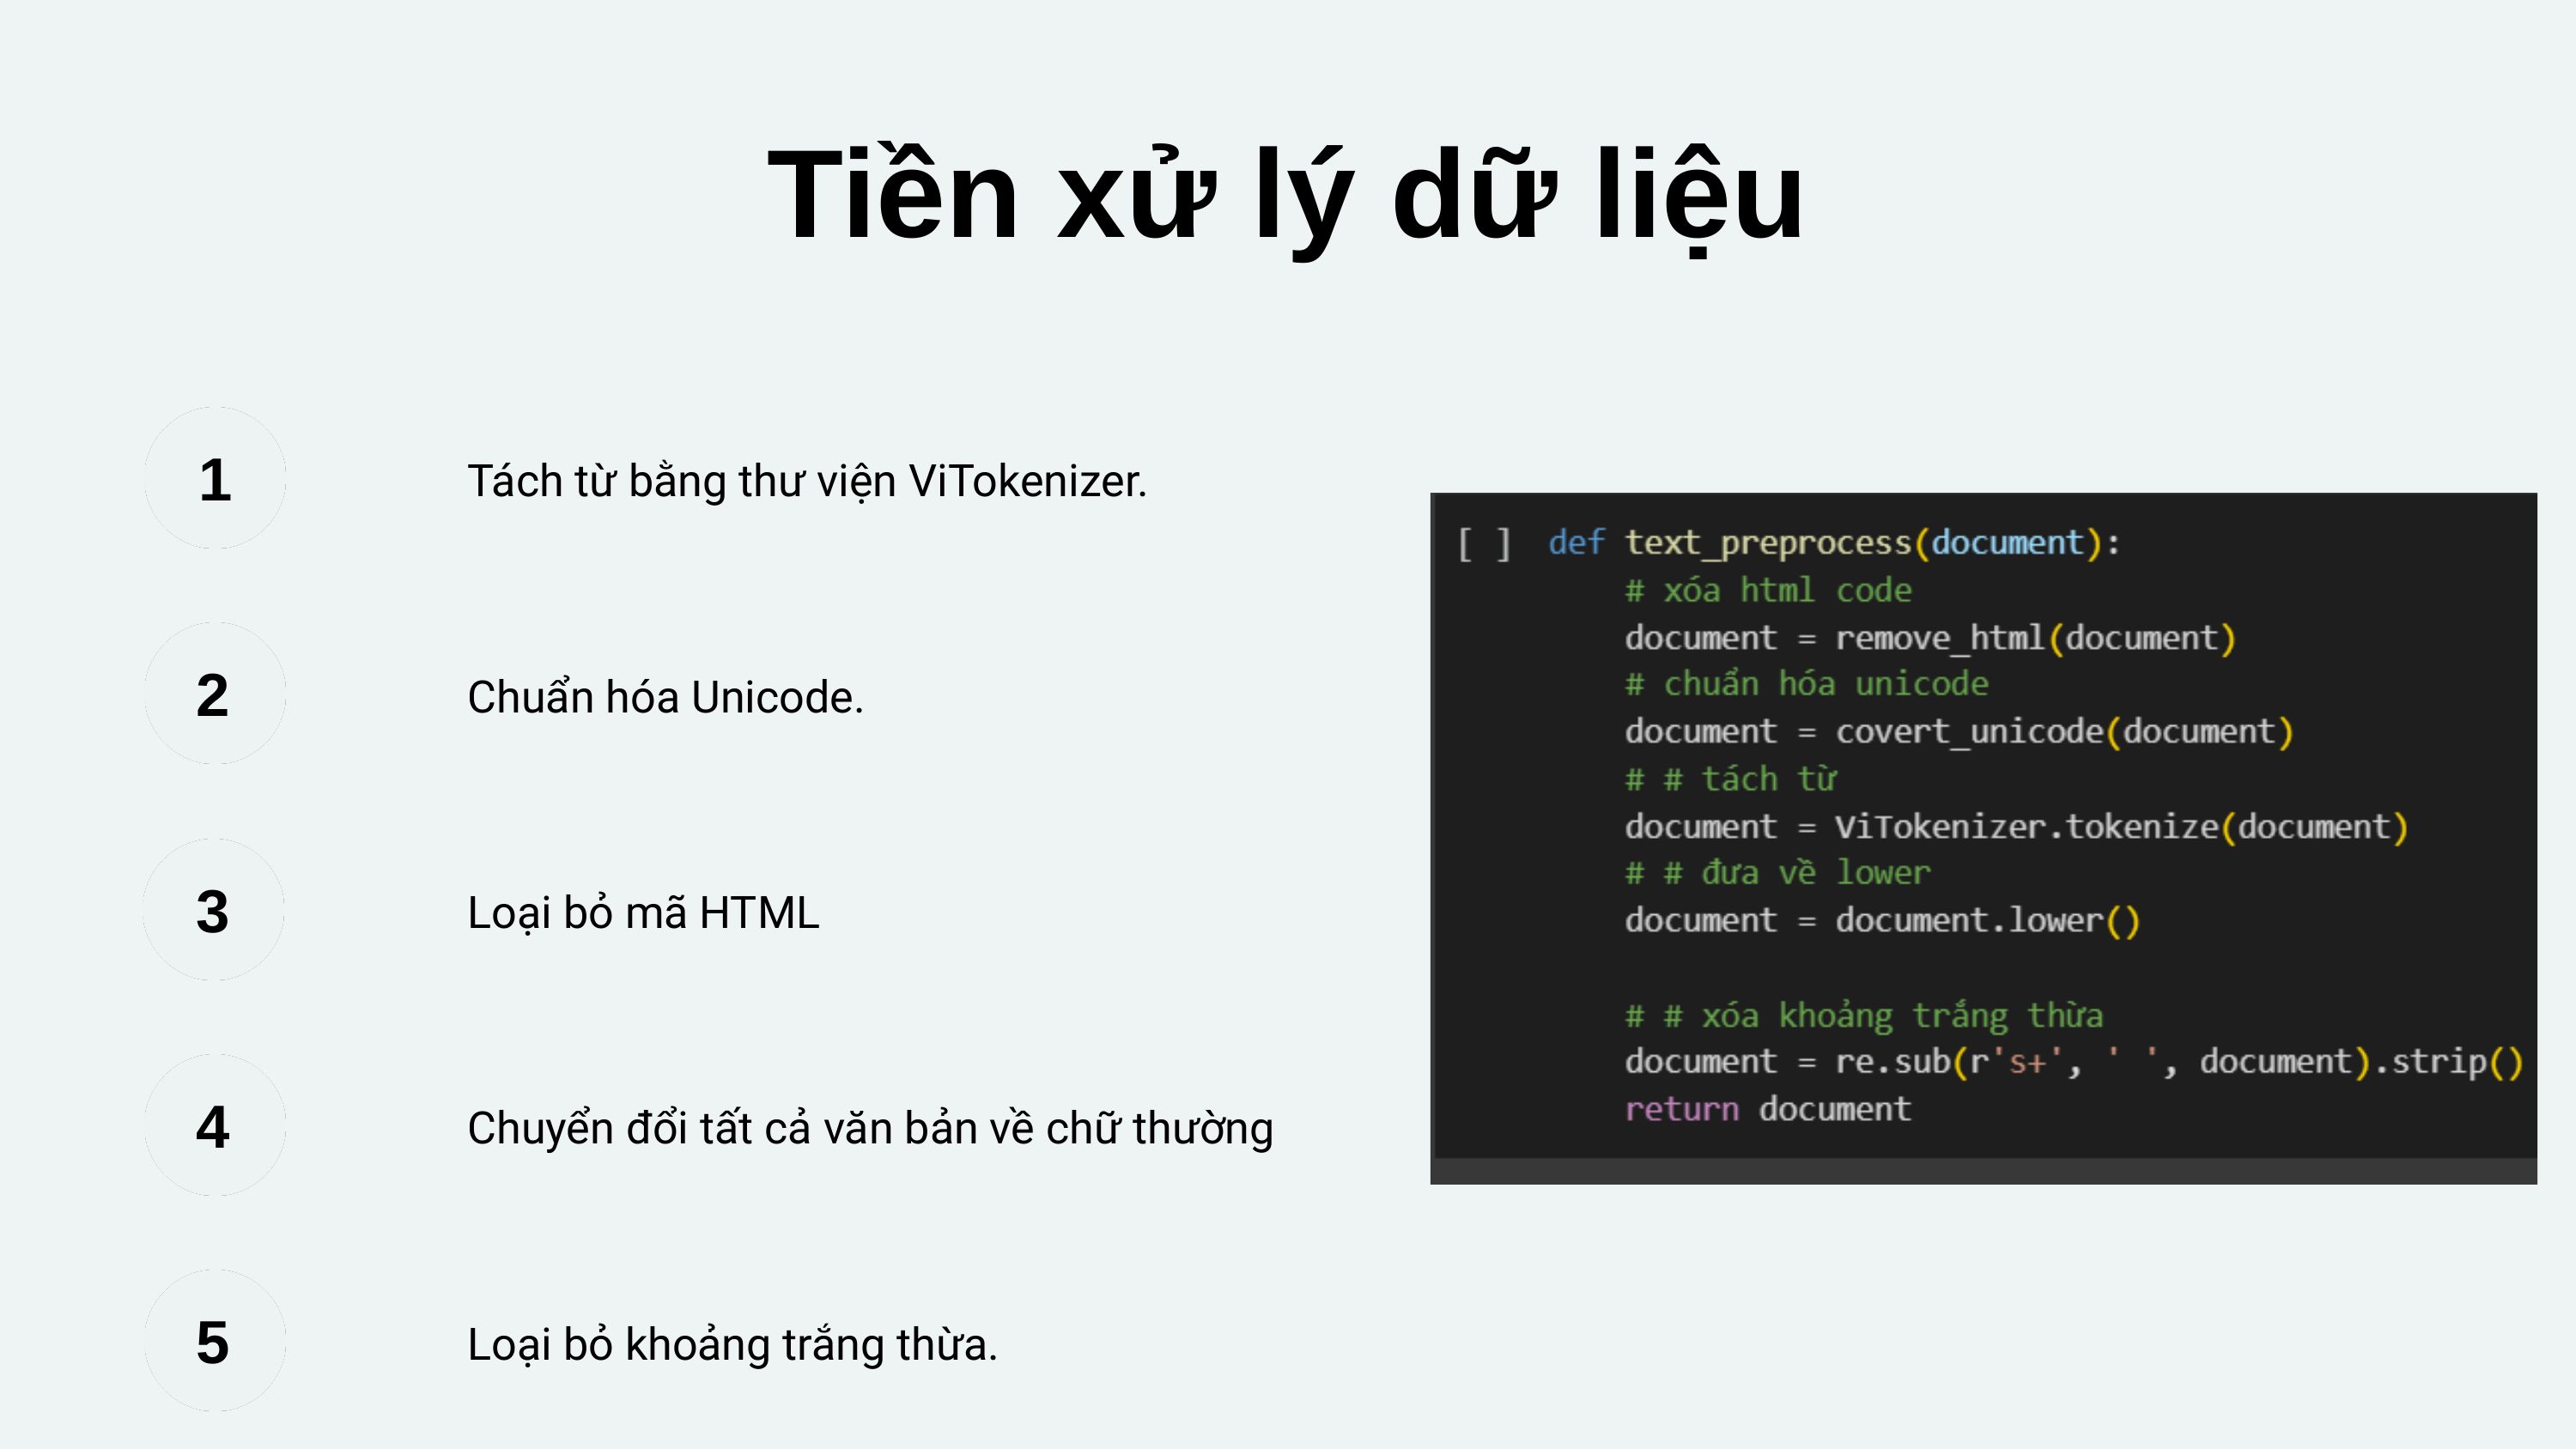

Tiền xử lý dữ liệu

1
Tách từ bằng thư viện ViTokenizer.

2
Chuẩn hóa Unicode.

3
Loại bỏ mã HTML

4
Chuyển đổi tất cả văn bản về chữ thường

5
Loại bỏ khoảng trắng thừa.